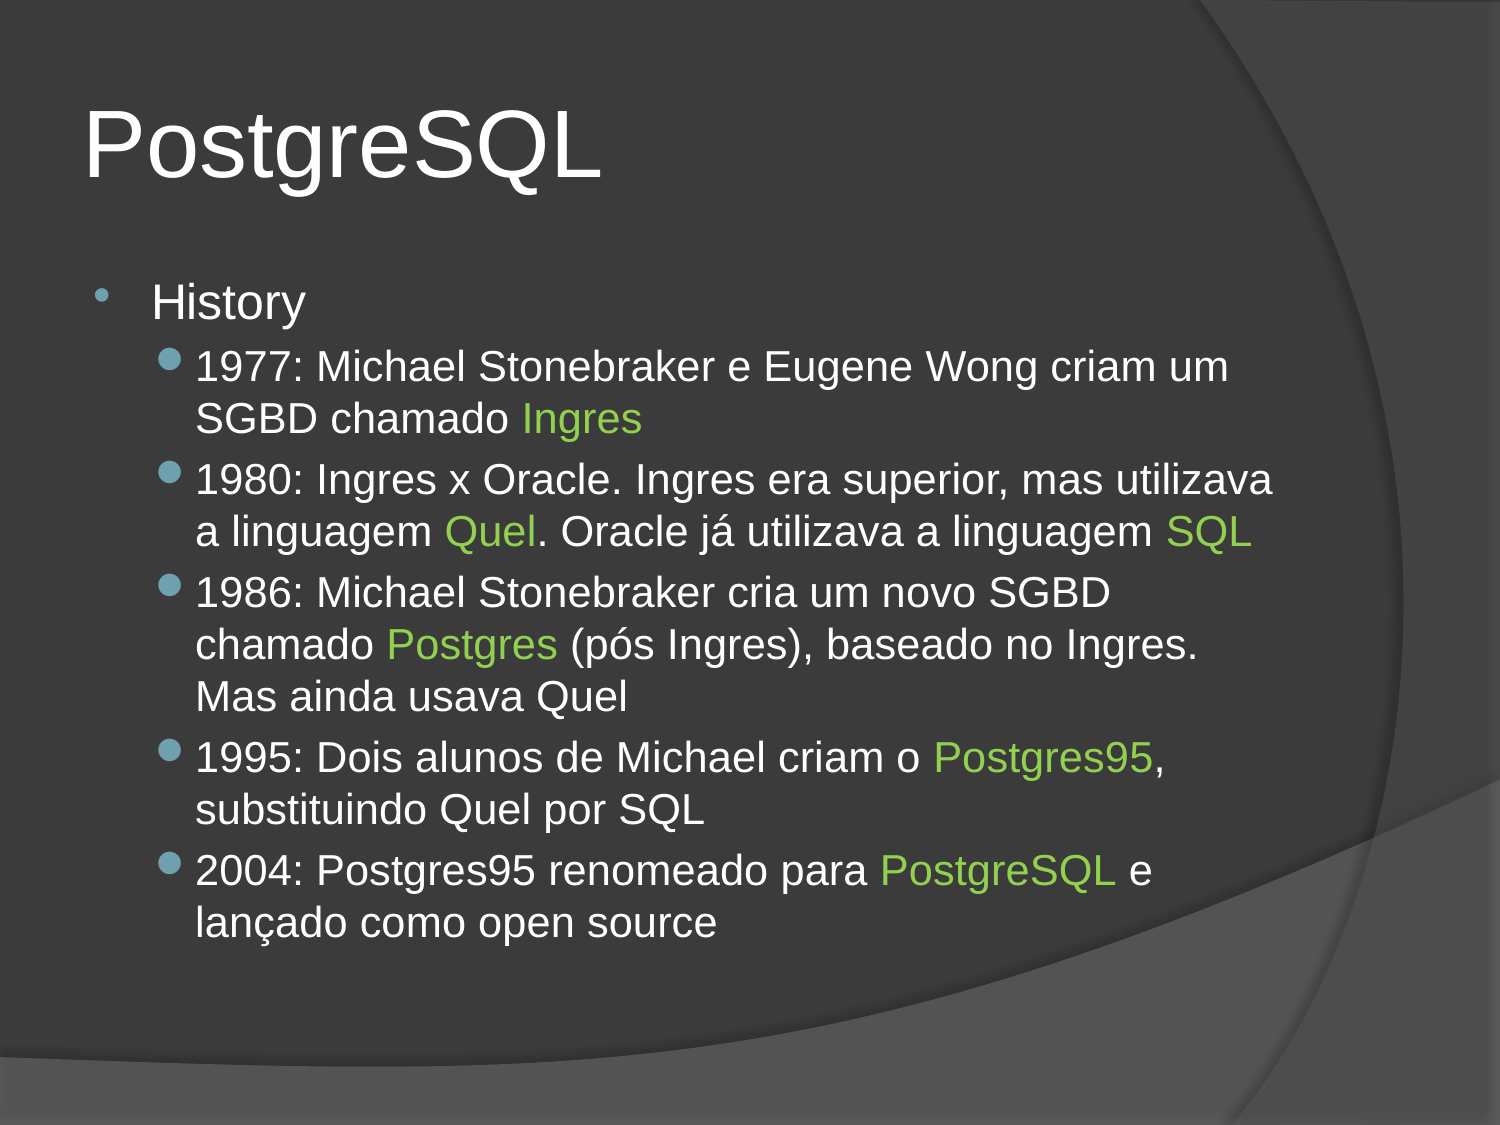

# PostgreSQL
History
1977: Michael Stonebraker e Eugene Wong criam um SGBD chamado Ingres
1980: Ingres x Oracle. Ingres era superior, mas utilizava a linguagem Quel. Oracle já utilizava a linguagem SQL
1986: Michael Stonebraker cria um novo SGBD chamado Postgres (pós Ingres), baseado no Ingres. Mas ainda usava Quel
1995: Dois alunos de Michael criam o Postgres95, substituindo Quel por SQL
2004: Postgres95 renomeado para PostgreSQL e lançado como open source